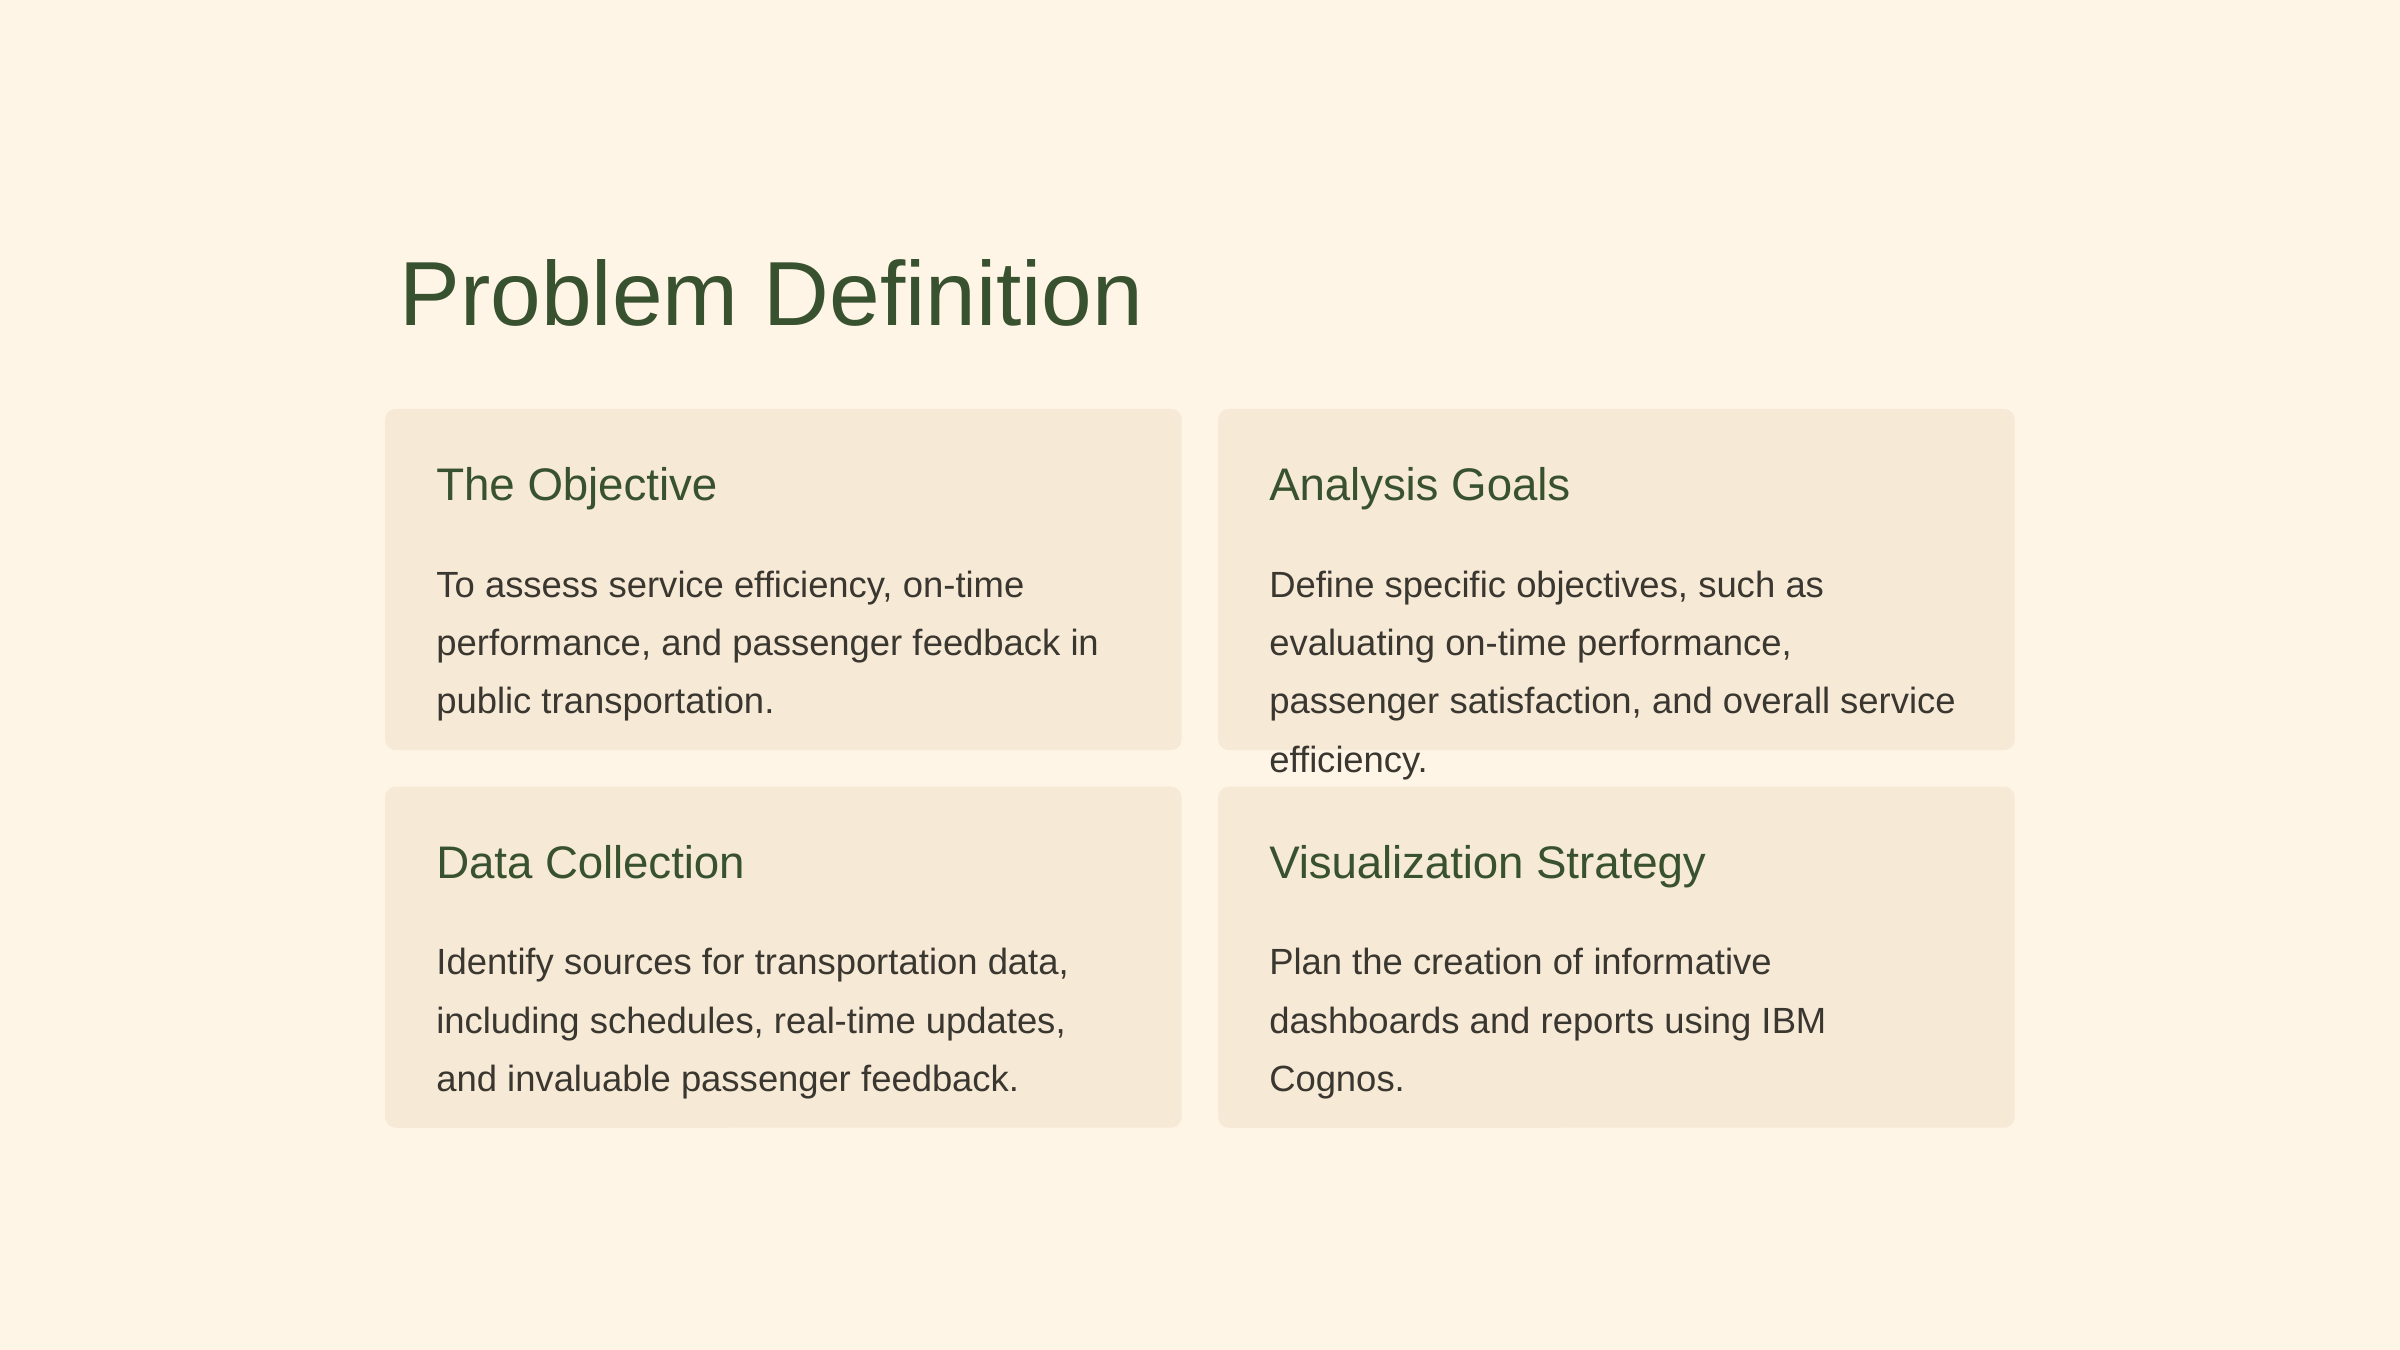

Problem Definition

The Objective
Analysis Goals
To assess service efficiency, on-time performance, and passenger feedback in public transportation.
Define specific objectives, such as evaluating on-time performance, passenger satisfaction, and overall service efficiency.

Data Collection
Visualization Strategy
Identify sources for transportation data, including schedules, real-time updates, and invaluable passenger feedback.
Plan the creation of informative dashboards and reports using IBM Cognos.